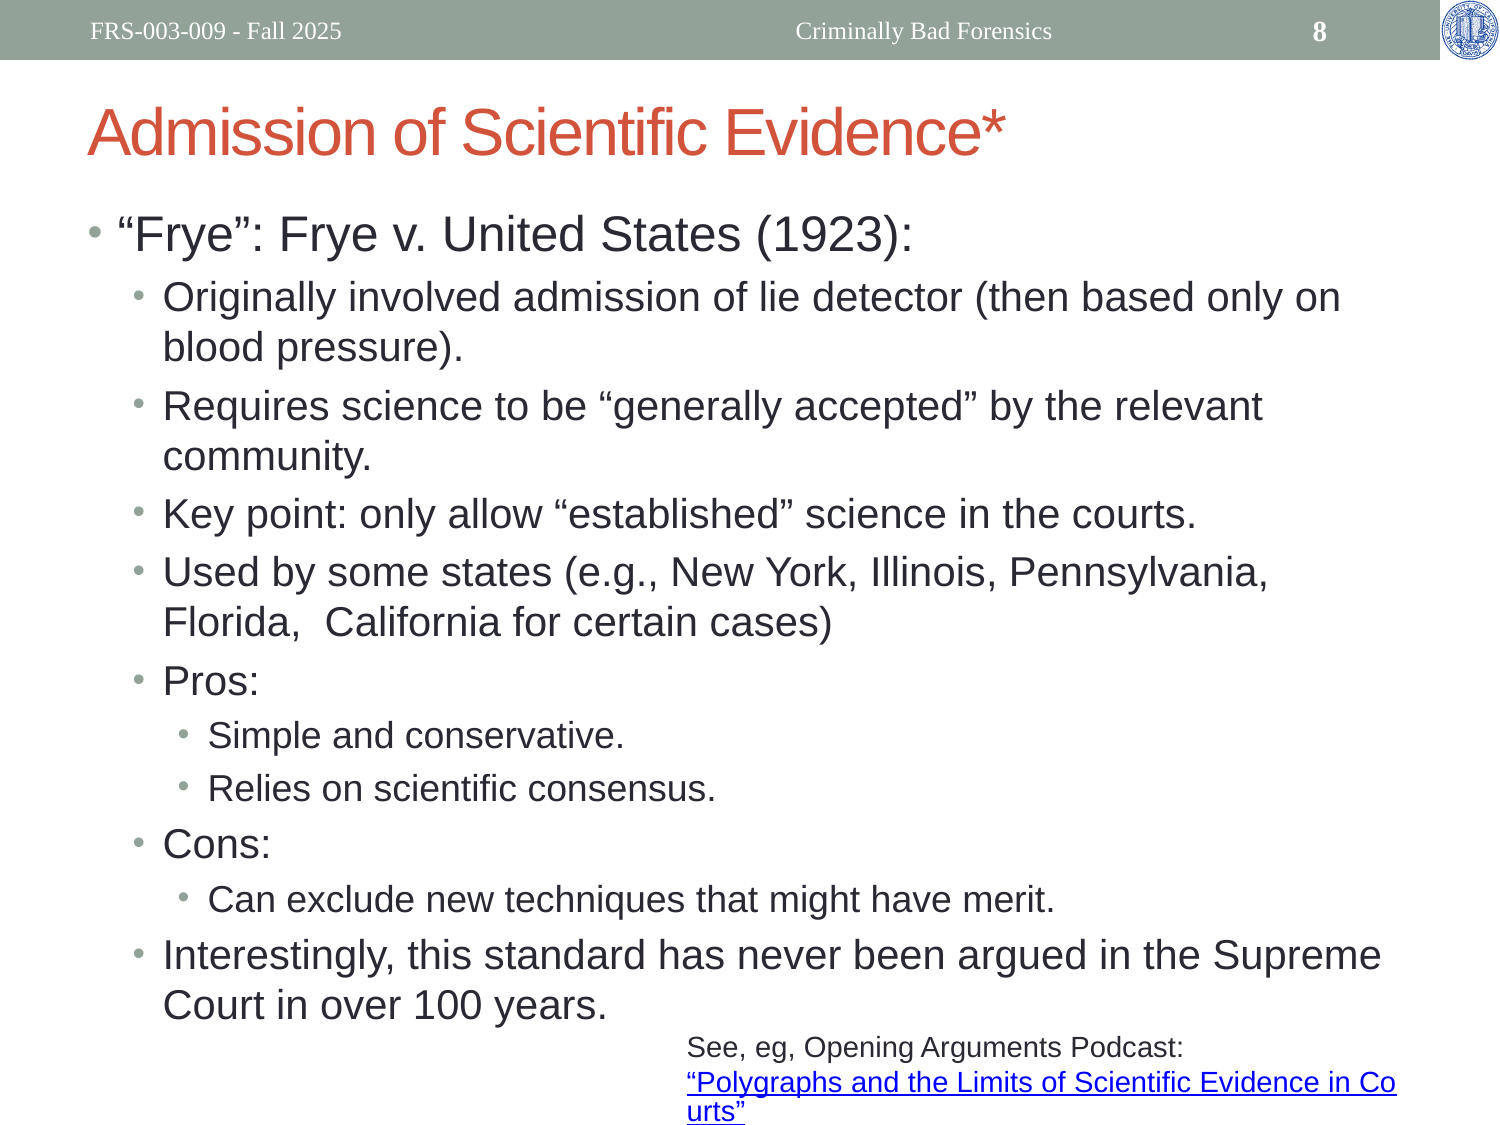

FRS-003-009 - Fall 2025
Criminally Bad Forensics
8
# Admission of Scientific Evidence*
“Frye”: Frye v. United States (1923):
Originally involved admission of lie detector (then based only on blood pressure).
Requires science to be “generally accepted” by the relevant community.
Key point: only allow “established” science in the courts.
Used by some states (e.g., New York, Illinois, Pennsylvania, Florida,  California for certain cases)
Pros:
Simple and conservative.
Relies on scientific consensus.
Cons:
Can exclude new techniques that might have merit.
Interestingly, this standard has never been argued in the Supreme Court in over 100 years.

See, eg, Opening Arguments Podcast: “Polygraphs and the Limits of Scientific Evidence in Courts”